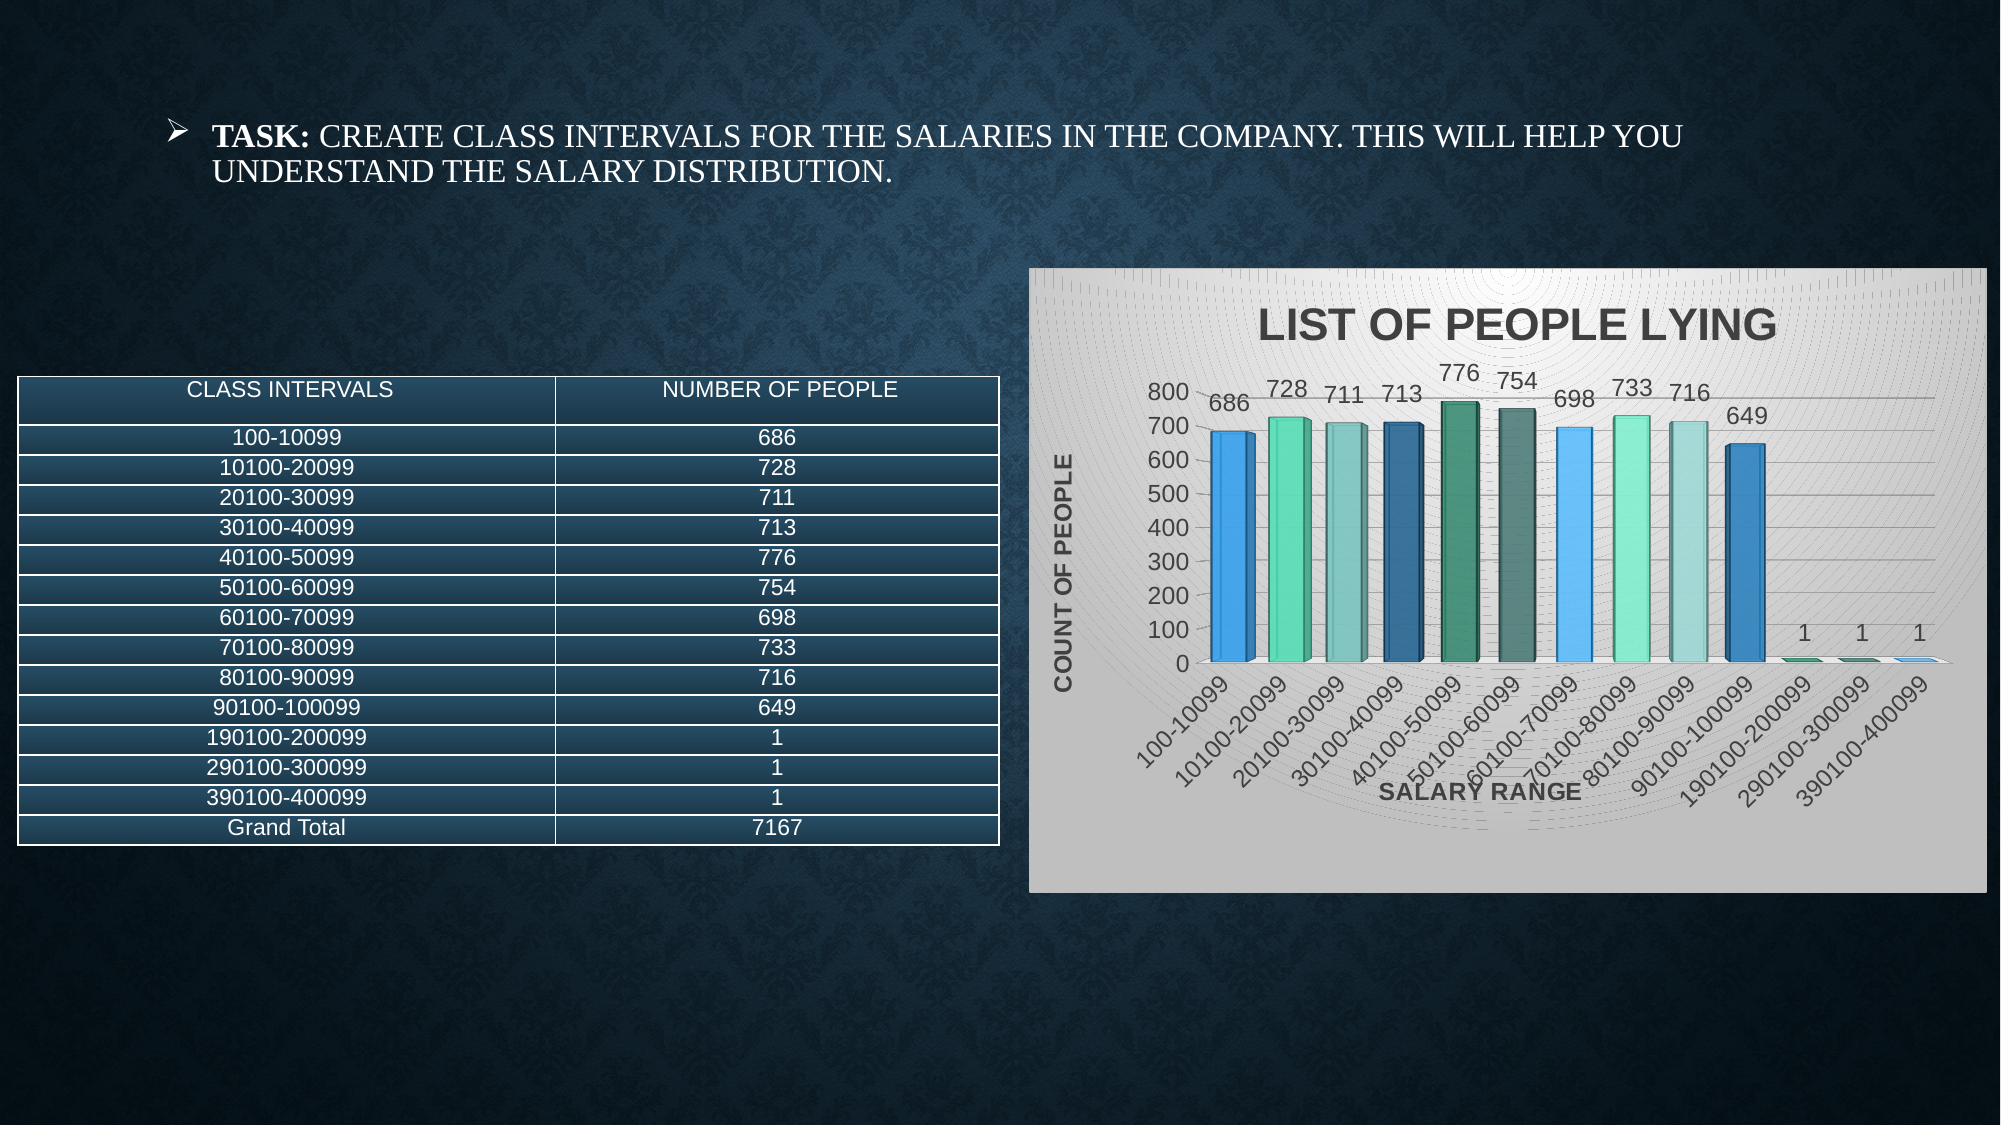

# Task: Create class intervals for the salaries in the company. This will help you understand the salary distribution.

[unsupported chart]

| CLASS INTERVALS | NUMBER OF PEOPLE |
| --- | --- |
| 100-10099 | 686 |
| 10100-20099 | 728 |
| 20100-30099 | 711 |
| 30100-40099 | 713 |
| 40100-50099 | 776 |
| 50100-60099 | 754 |
| 60100-70099 | 698 |
| 70100-80099 | 733 |
| 80100-90099 | 716 |
| 90100-100099 | 649 |
| 190100-200099 | 1 |
| 290100-300099 | 1 |
| 390100-400099 | 1 |
| Grand Total | 7167 |